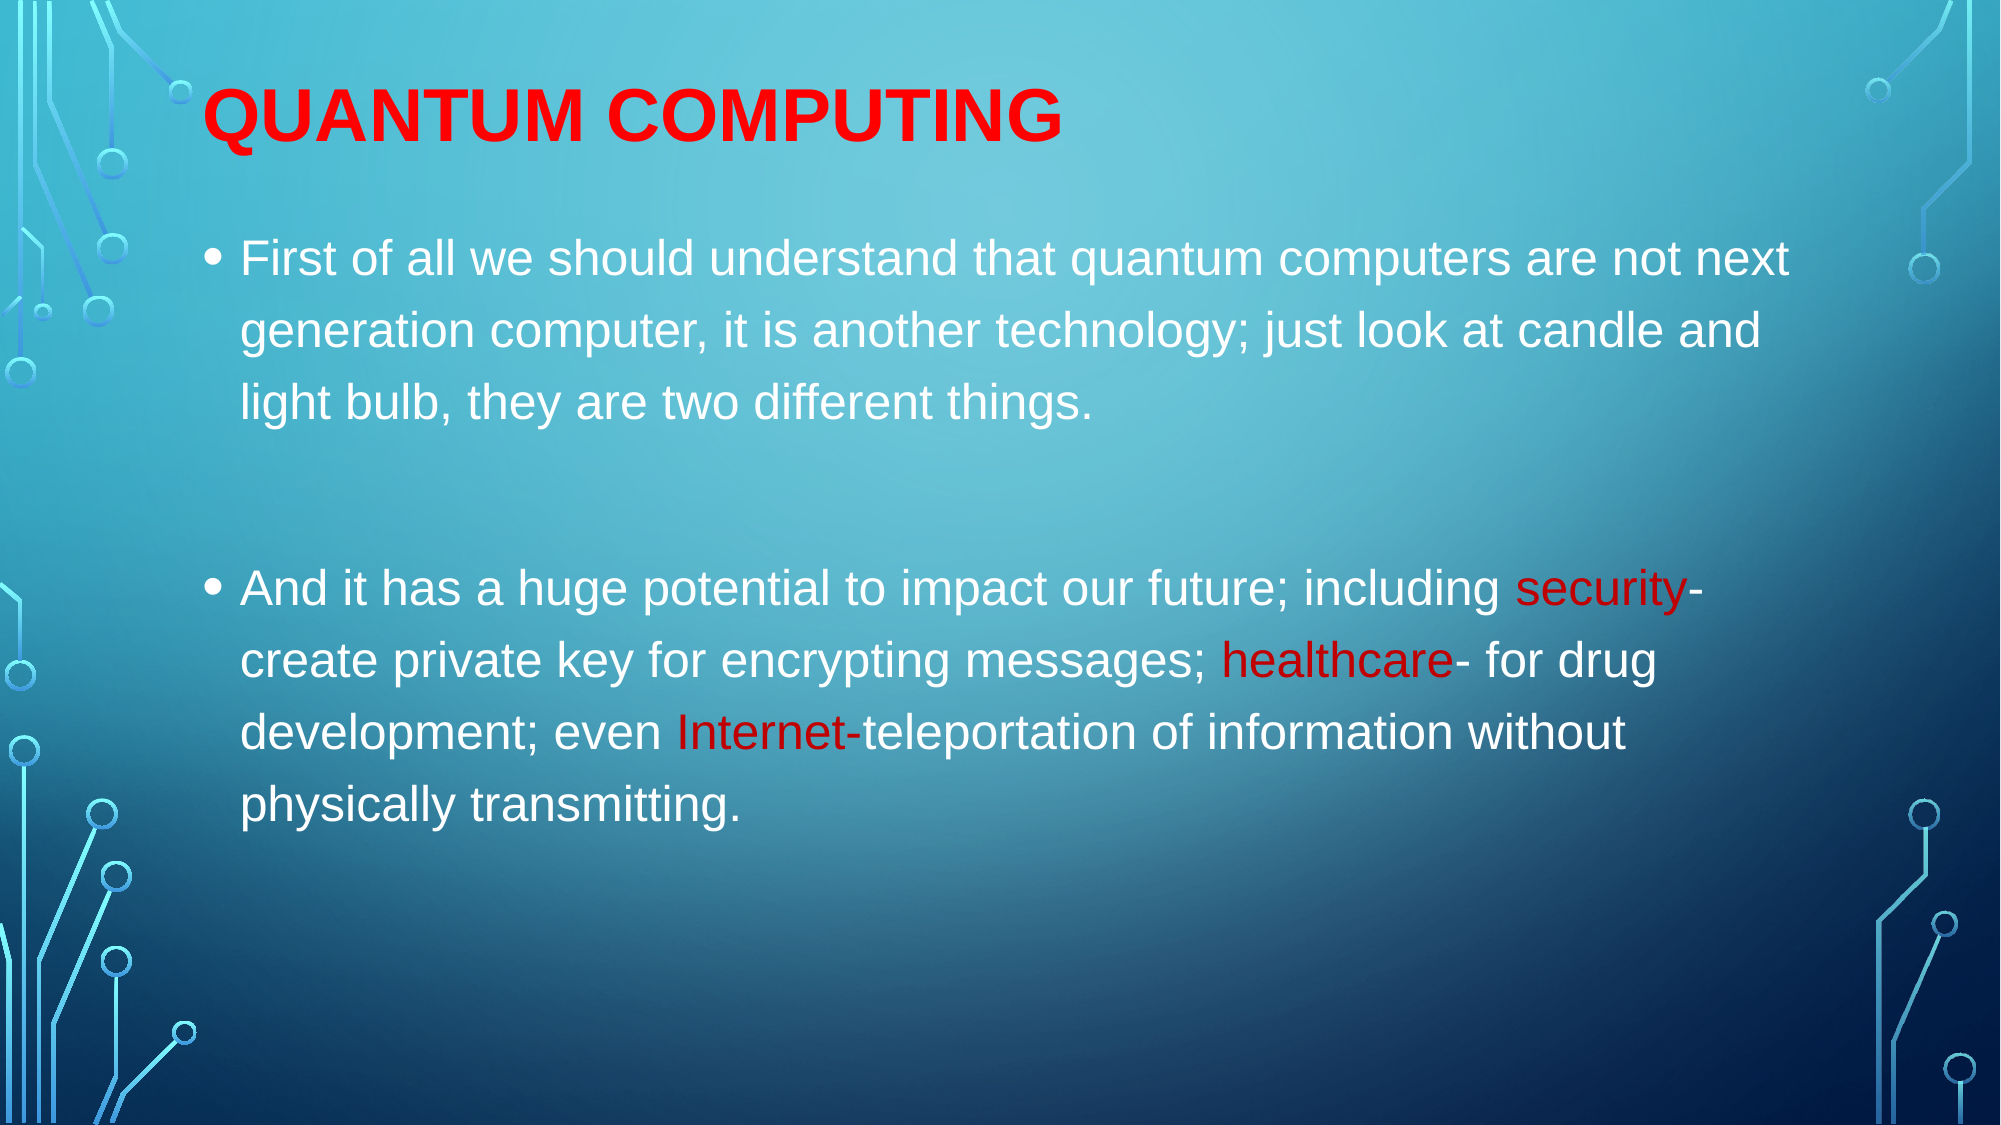

# Quantum computing
First of all we should understand that quantum computers are not next generation computer, it is another technology; just look at candle and light bulb, they are two different things.

And it has a huge potential to impact our future; including security-create private key for encrypting messages; healthcare- for drug development; even Internet-teleportation of information without physically transmitting.